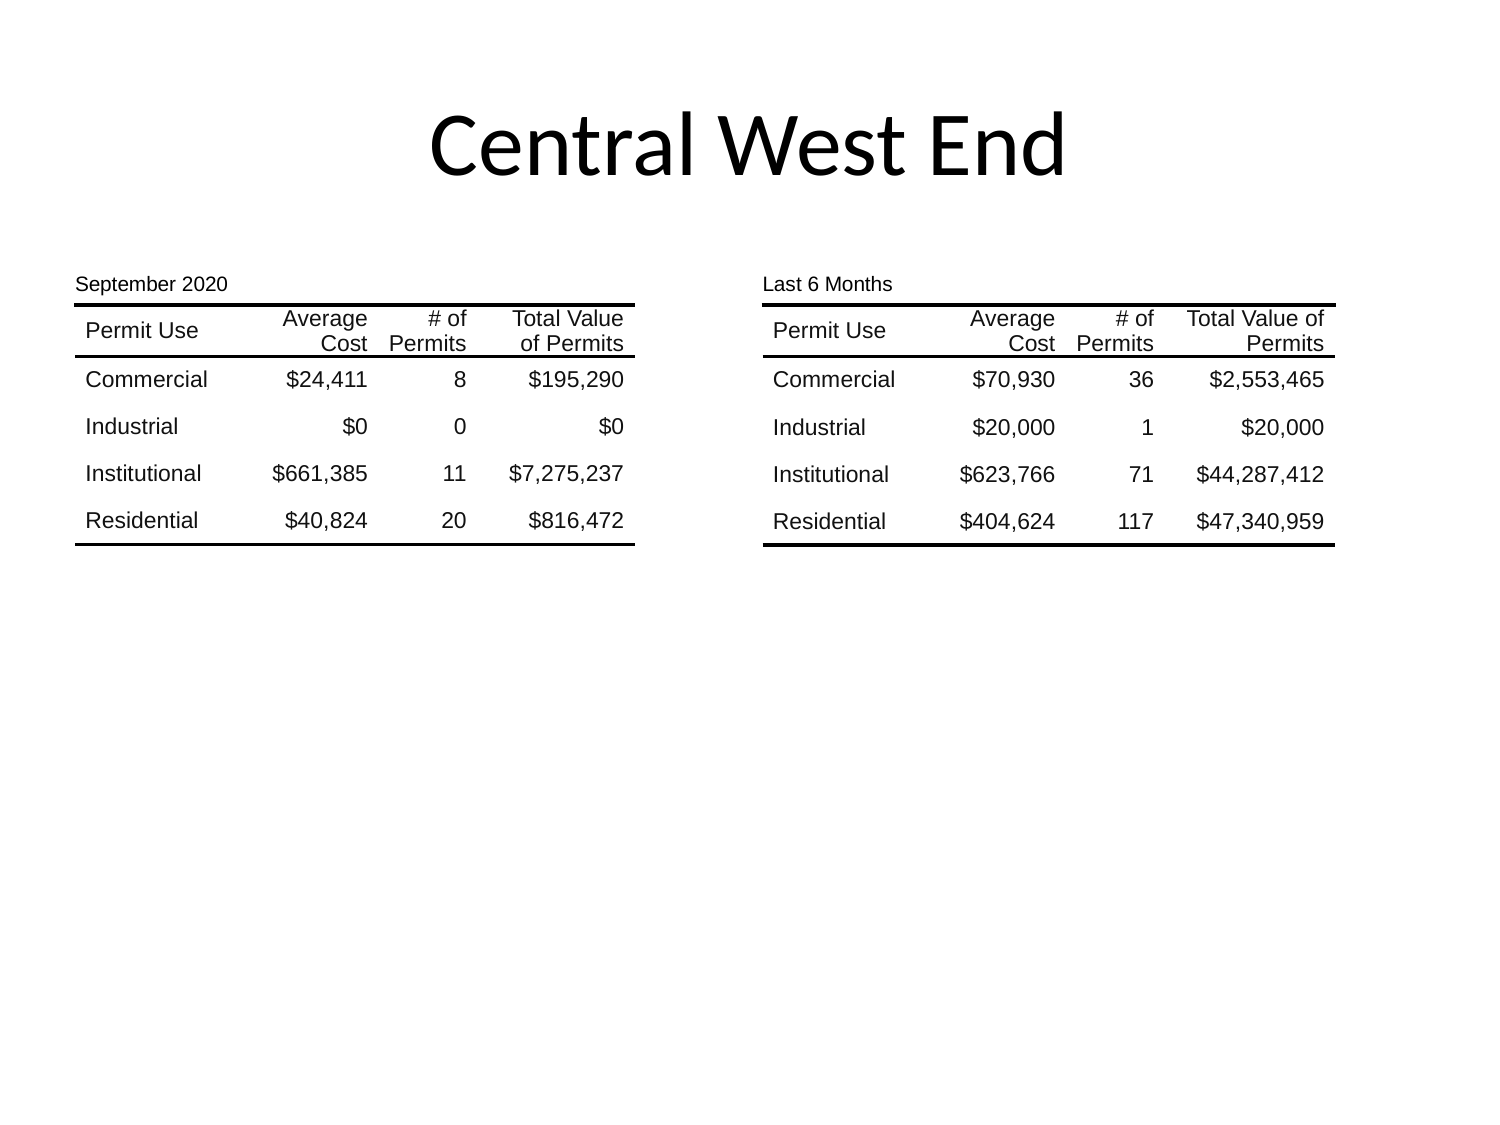

# Central West End
| September 2020 | September 2020 | September 2020 | September 2020 |
| --- | --- | --- | --- |
| Permit Use | Average Cost | # of Permits | Total Value of Permits |
| Commercial | $24,411 | 8 | $195,290 |
| Industrial | $0 | 0 | $0 |
| Institutional | $661,385 | 11 | $7,275,237 |
| Residential | $40,824 | 20 | $816,472 |
| Last 6 Months | Last 6 Months | Last 6 Months | Last 6 Months |
| --- | --- | --- | --- |
| Permit Use | Average Cost | # of Permits | Total Value of Permits |
| Commercial | $70,930 | 36 | $2,553,465 |
| Industrial | $20,000 | 1 | $20,000 |
| Institutional | $623,766 | 71 | $44,287,412 |
| Residential | $404,624 | 117 | $47,340,959 |